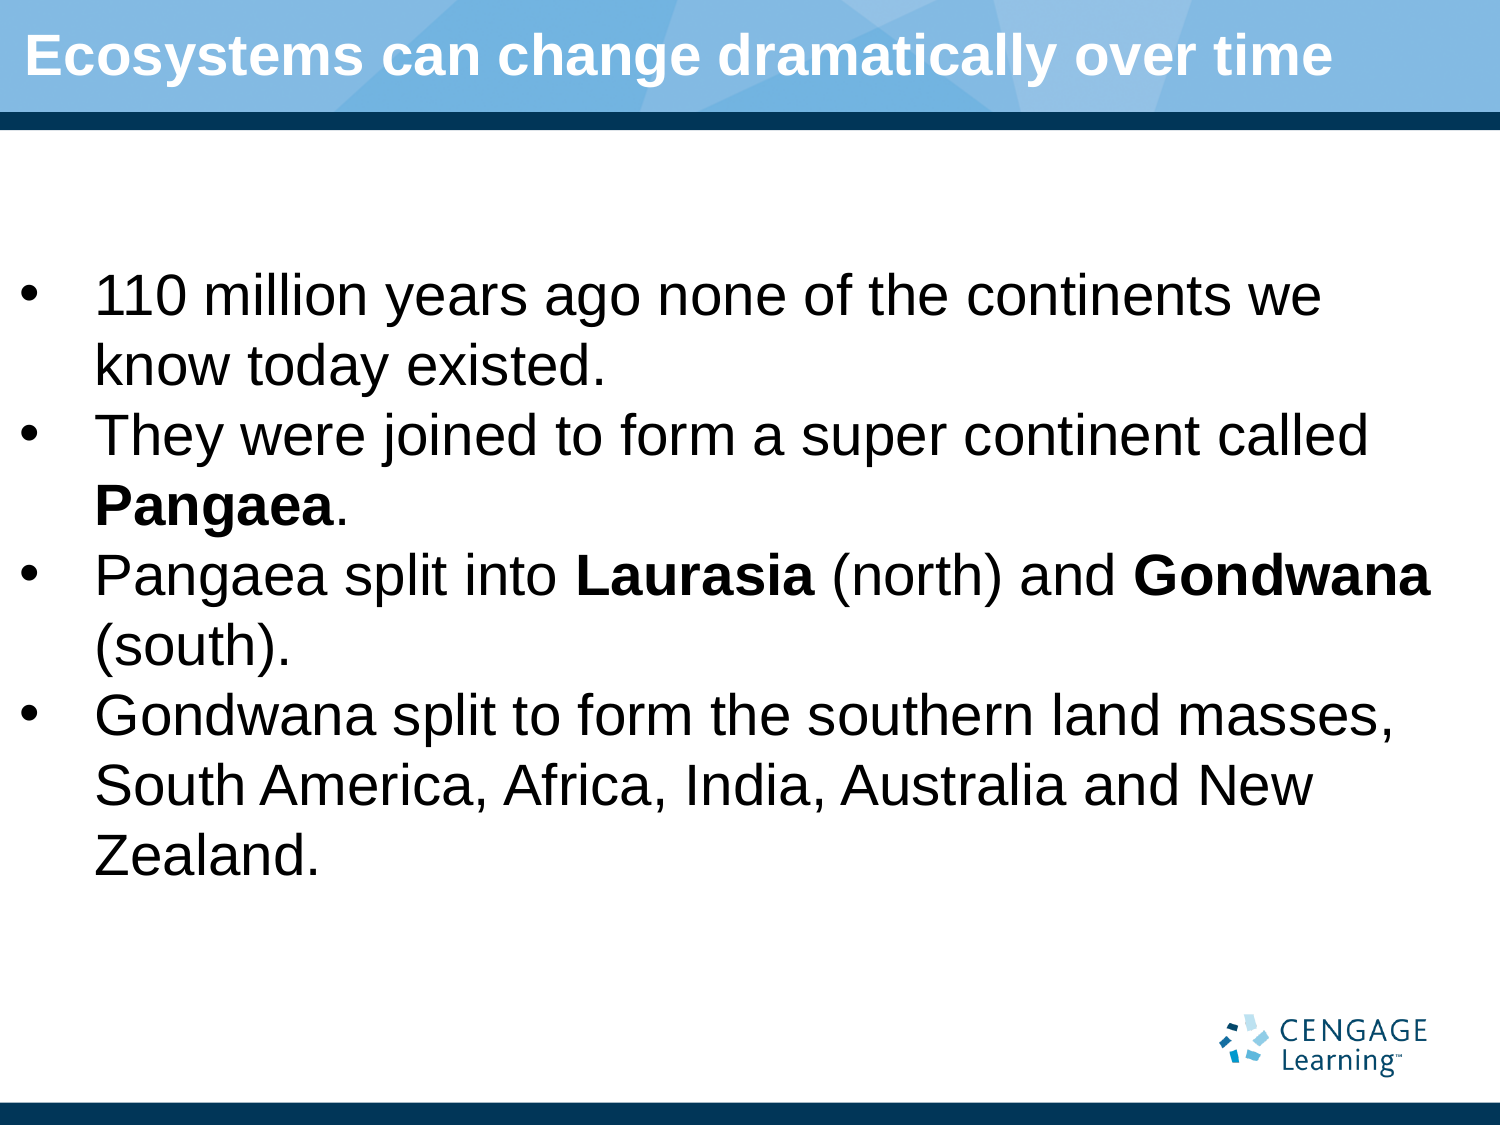

# Ecosystems can change dramatically over time
110 million years ago none of the continents we know today existed.
They were joined to form a super continent called Pangaea.
Pangaea split into Laurasia (north) and Gondwana (south).
Gondwana split to form the southern land masses, South America, Africa, India, Australia and New Zealand.